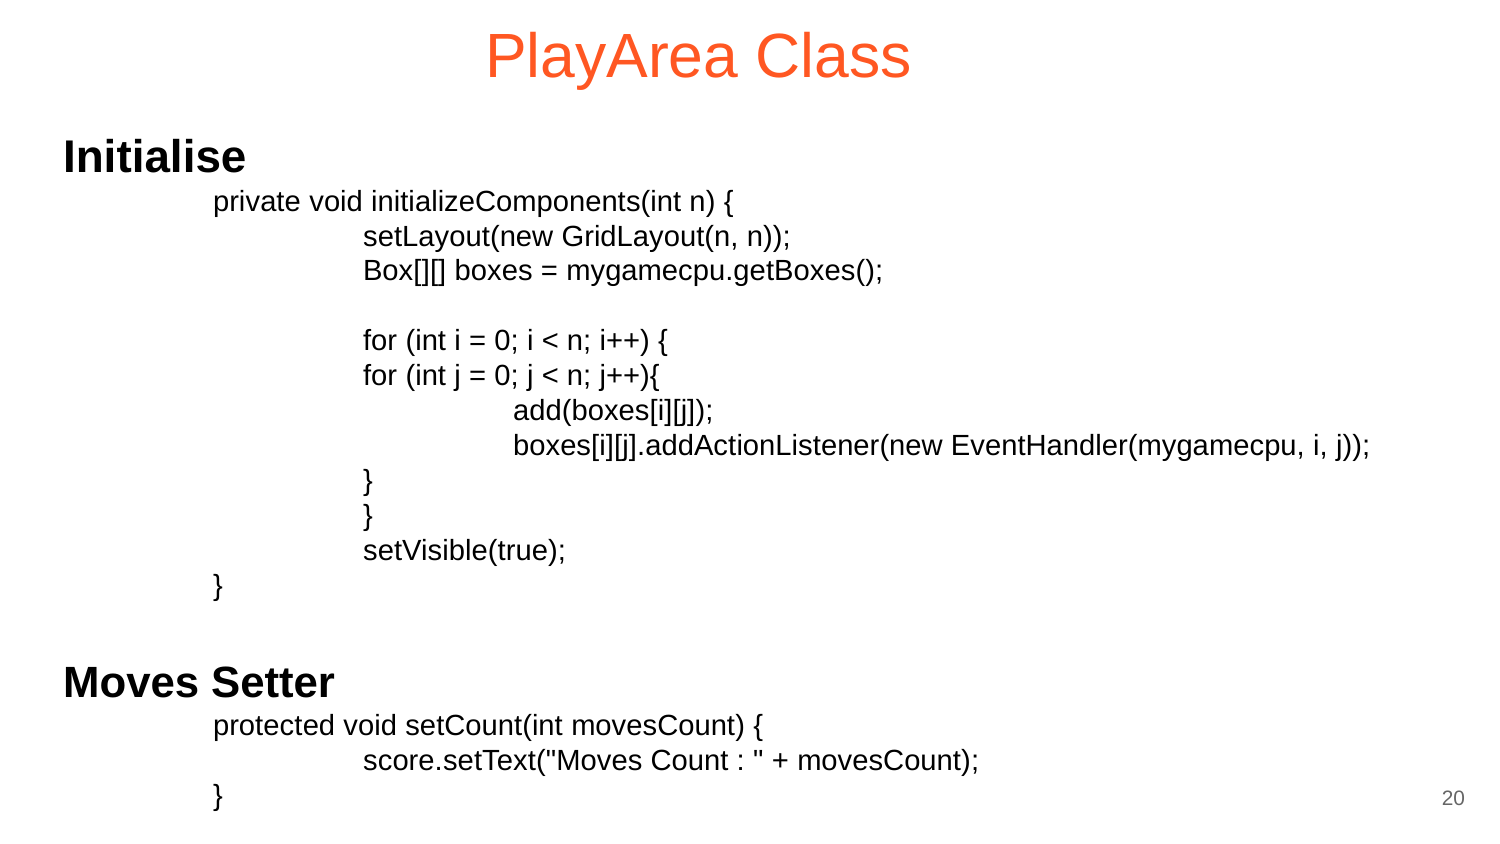

# PlayArea Class
Initialise
 	private void initializeComponents(int n) {
        		setLayout(new GridLayout(n, n));
        		Box[][] boxes = mygamecpu.getBoxes();

        		for (int i = 0; i < n; i++) {
            		for (int j = 0; j < n; j++){
                			add(boxes[i][j]);
                			boxes[i][j].addActionListener(new EventHandler(mygamecpu, i, j));
            		}
        		}
        		setVisible(true);
    	}

Moves Setter
 	protected void setCount(int movesCount) {
        		score.setText("Moves Count : " + movesCount);
    	}

20